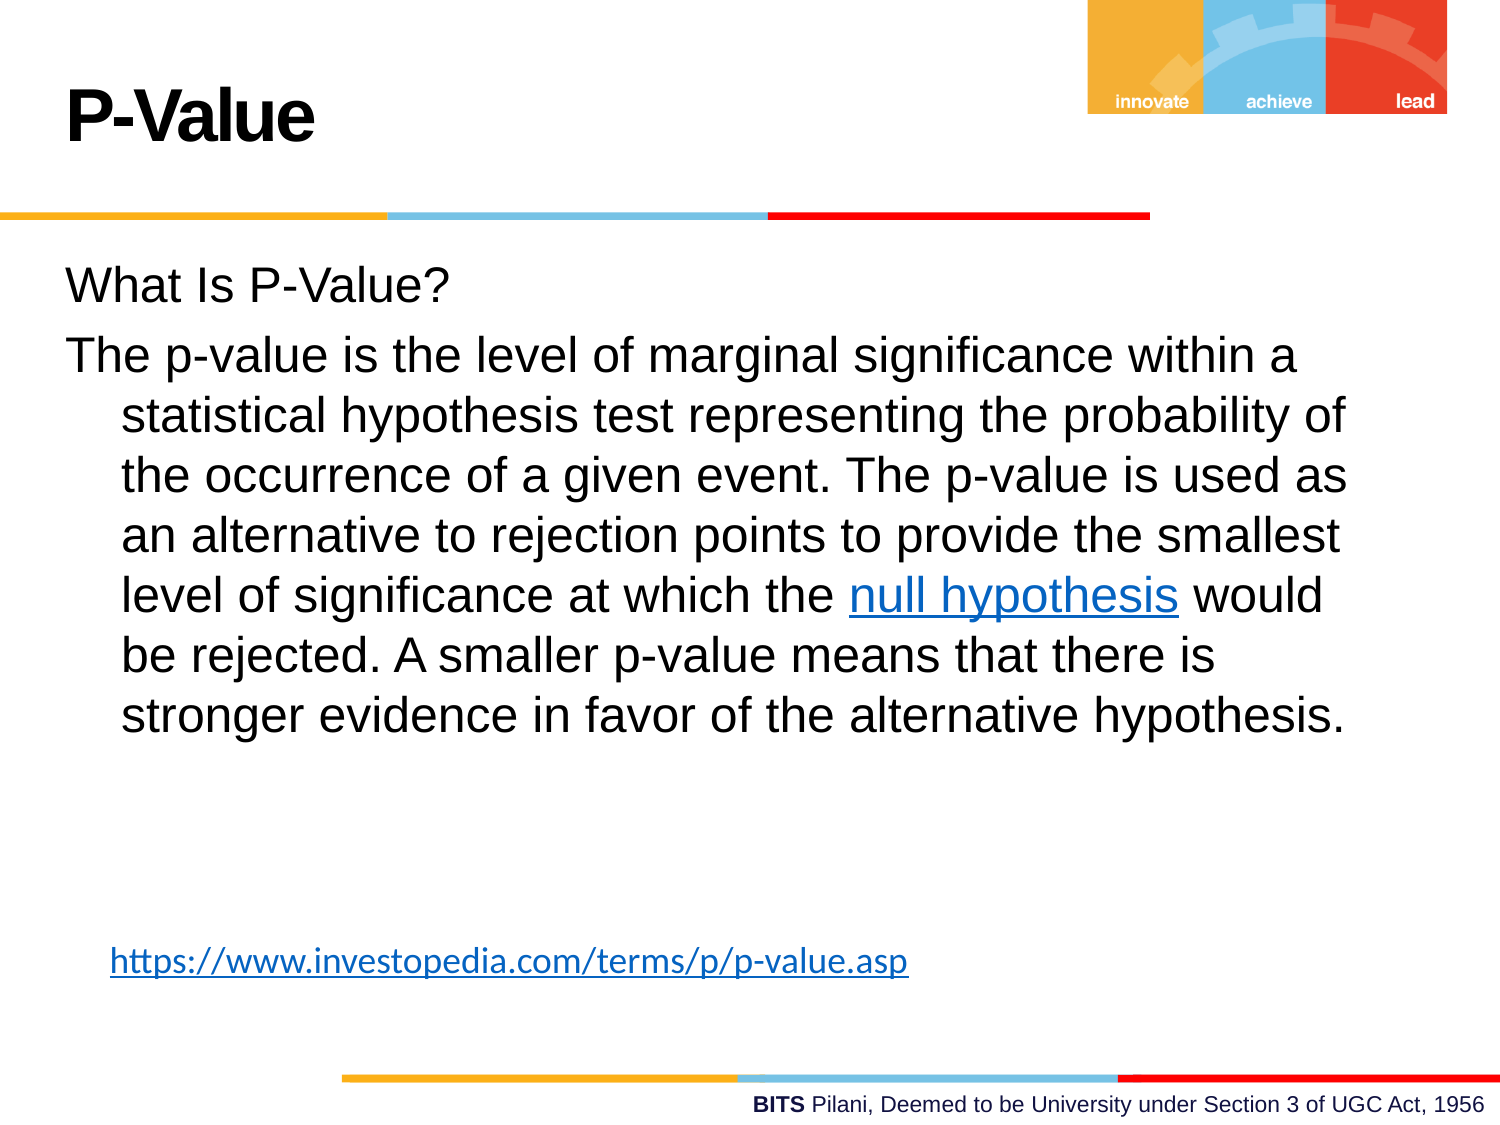

P-Value
What Is P-Value?
The p-value is the level of marginal significance within a statistical hypothesis test representing the probability of the occurrence of a given event. The p-value is used as an alternative to rejection points to provide the smallest level of significance at which the null hypothesis would be rejected. A smaller p-value means that there is stronger evidence in favor of the alternative hypothesis.

https://www.investopedia.com/terms/p/p-value.asp